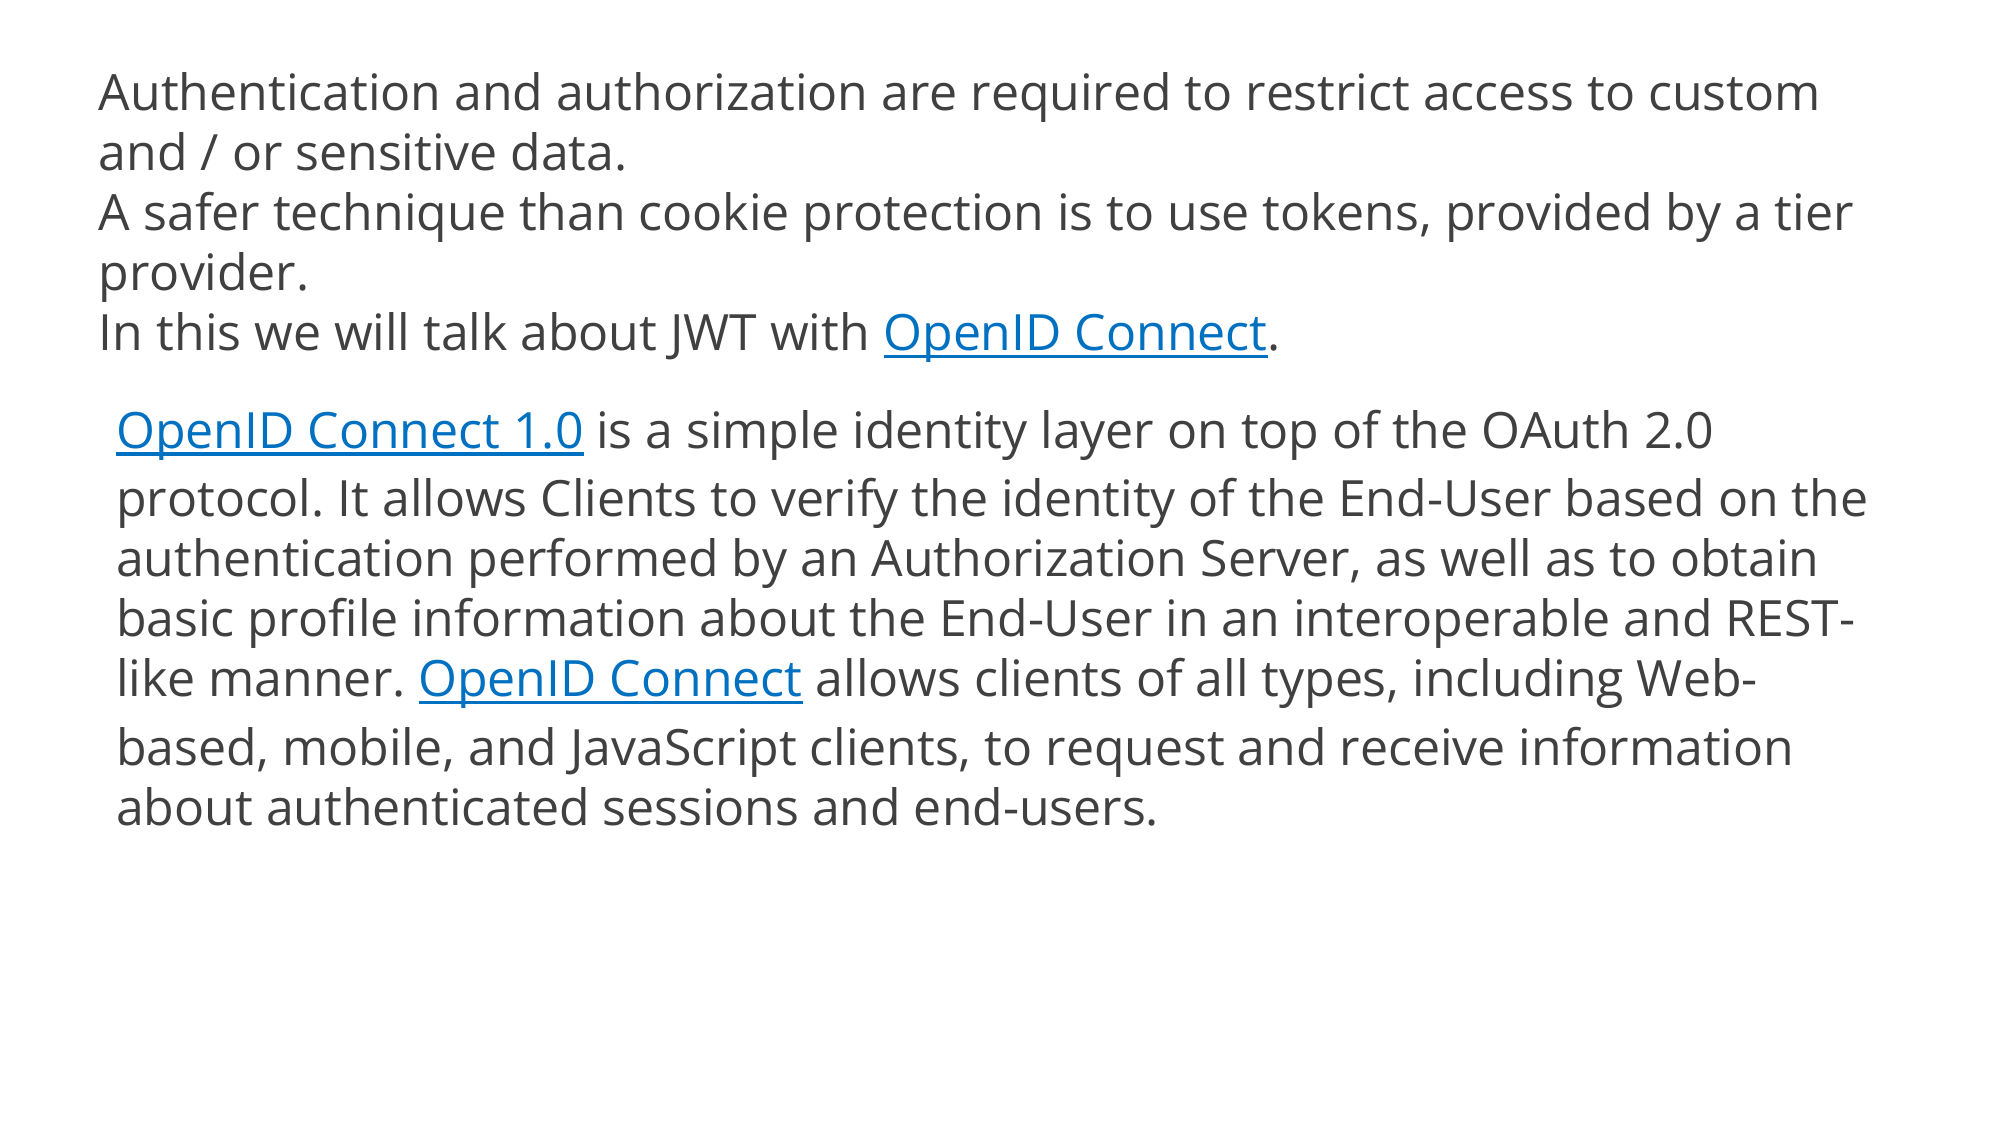

Authentication and authorization are required to restrict access to custom and / or sensitive data.
A safer technique than cookie protection is to use tokens, provided by a tier provider.
In this we will talk about JWT with OpenID Connect.
OpenID Connect 1.0 is a simple identity layer on top of the OAuth 2.0 protocol. It allows Clients to verify the identity of the End-User based on the authentication performed by an Authorization Server, as well as to obtain basic profile information about the End-User in an interoperable and REST-like manner. OpenID Connect allows clients of all types, including Web-based, mobile, and JavaScript clients, to request and receive information about authenticated sessions and end-users.